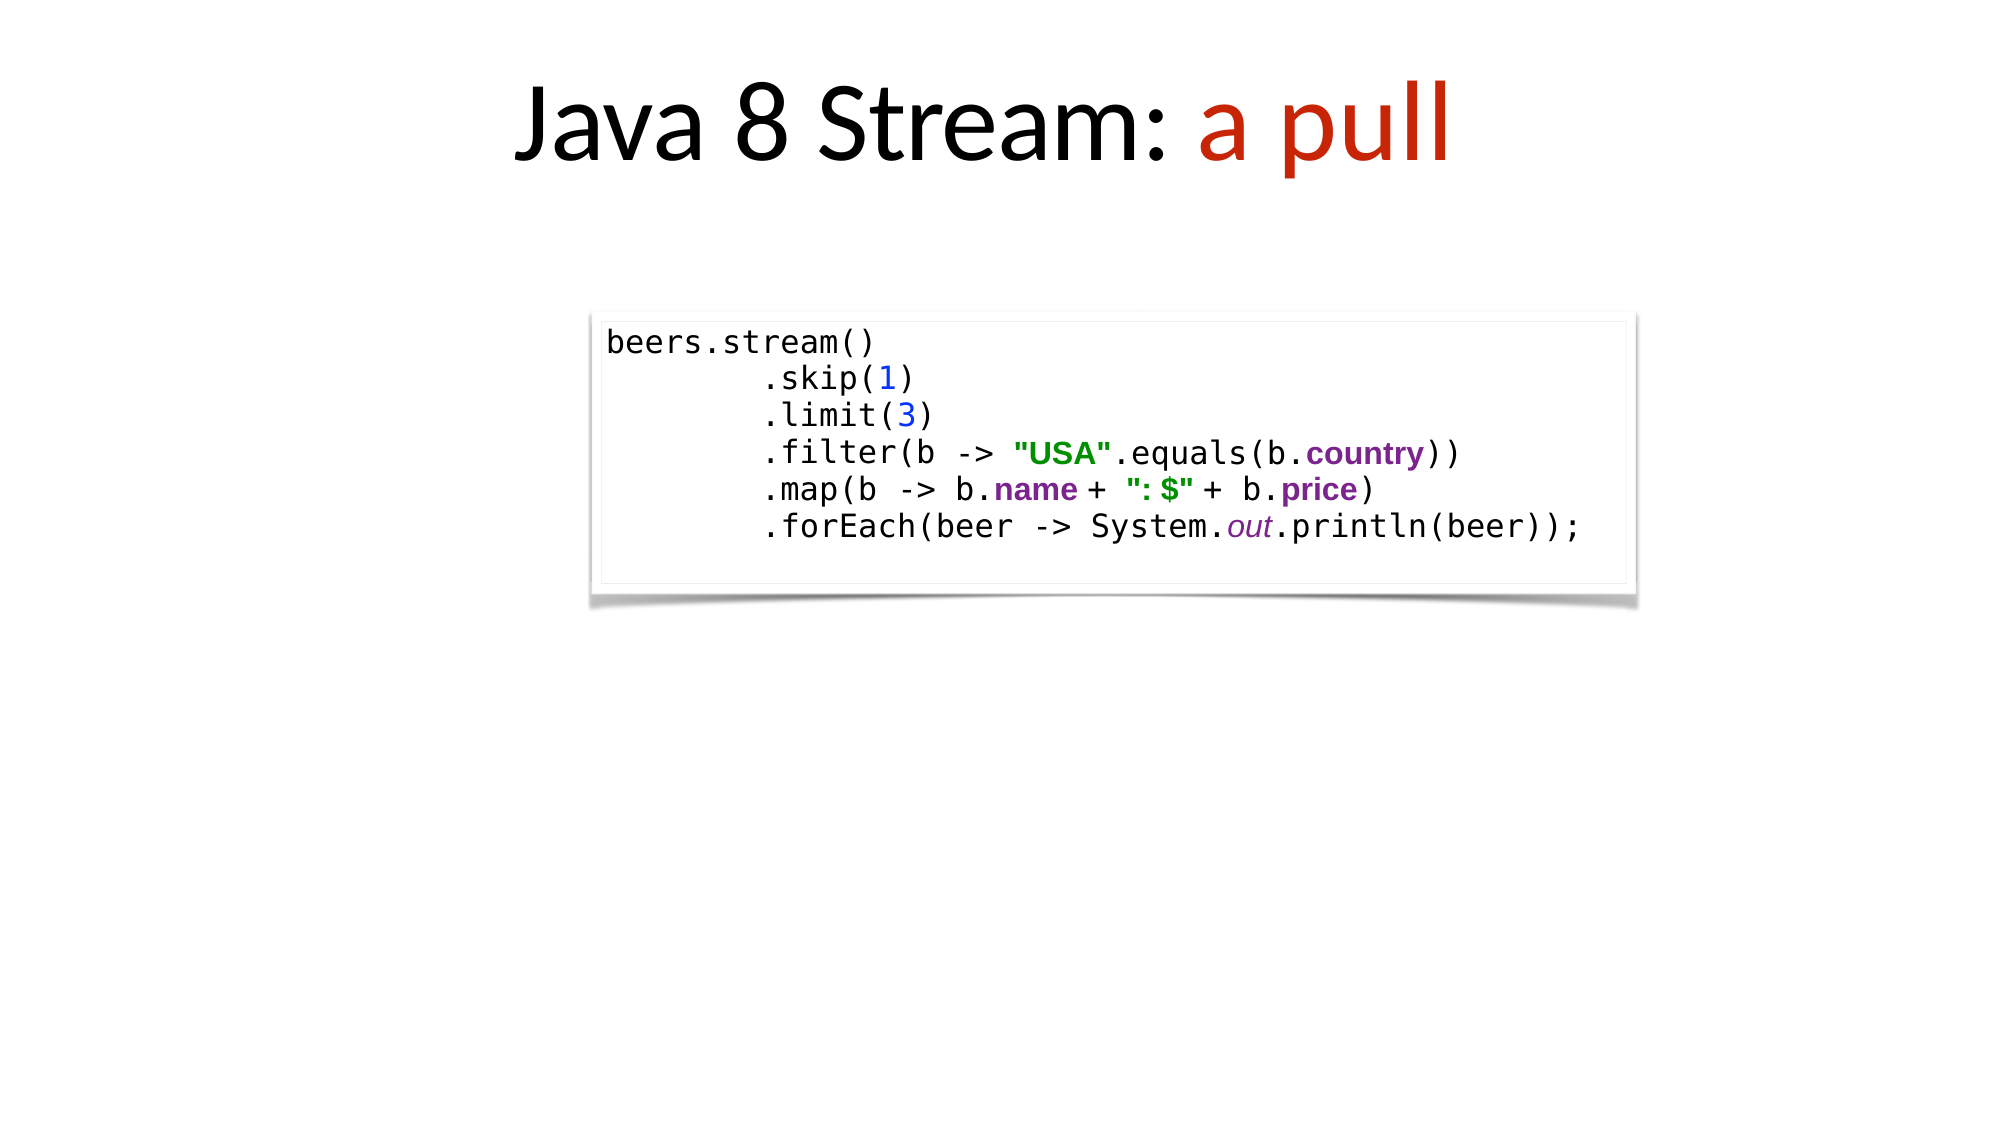

# Java 8 Stream: a pull

beers.stream()
.skip(1)
.limit(3)
.filter(b
.map(b ->
-> "USA".equals(b.country))
b.name + ": $" + b.price)
.forEach(beer
-> System.out.println(beer));